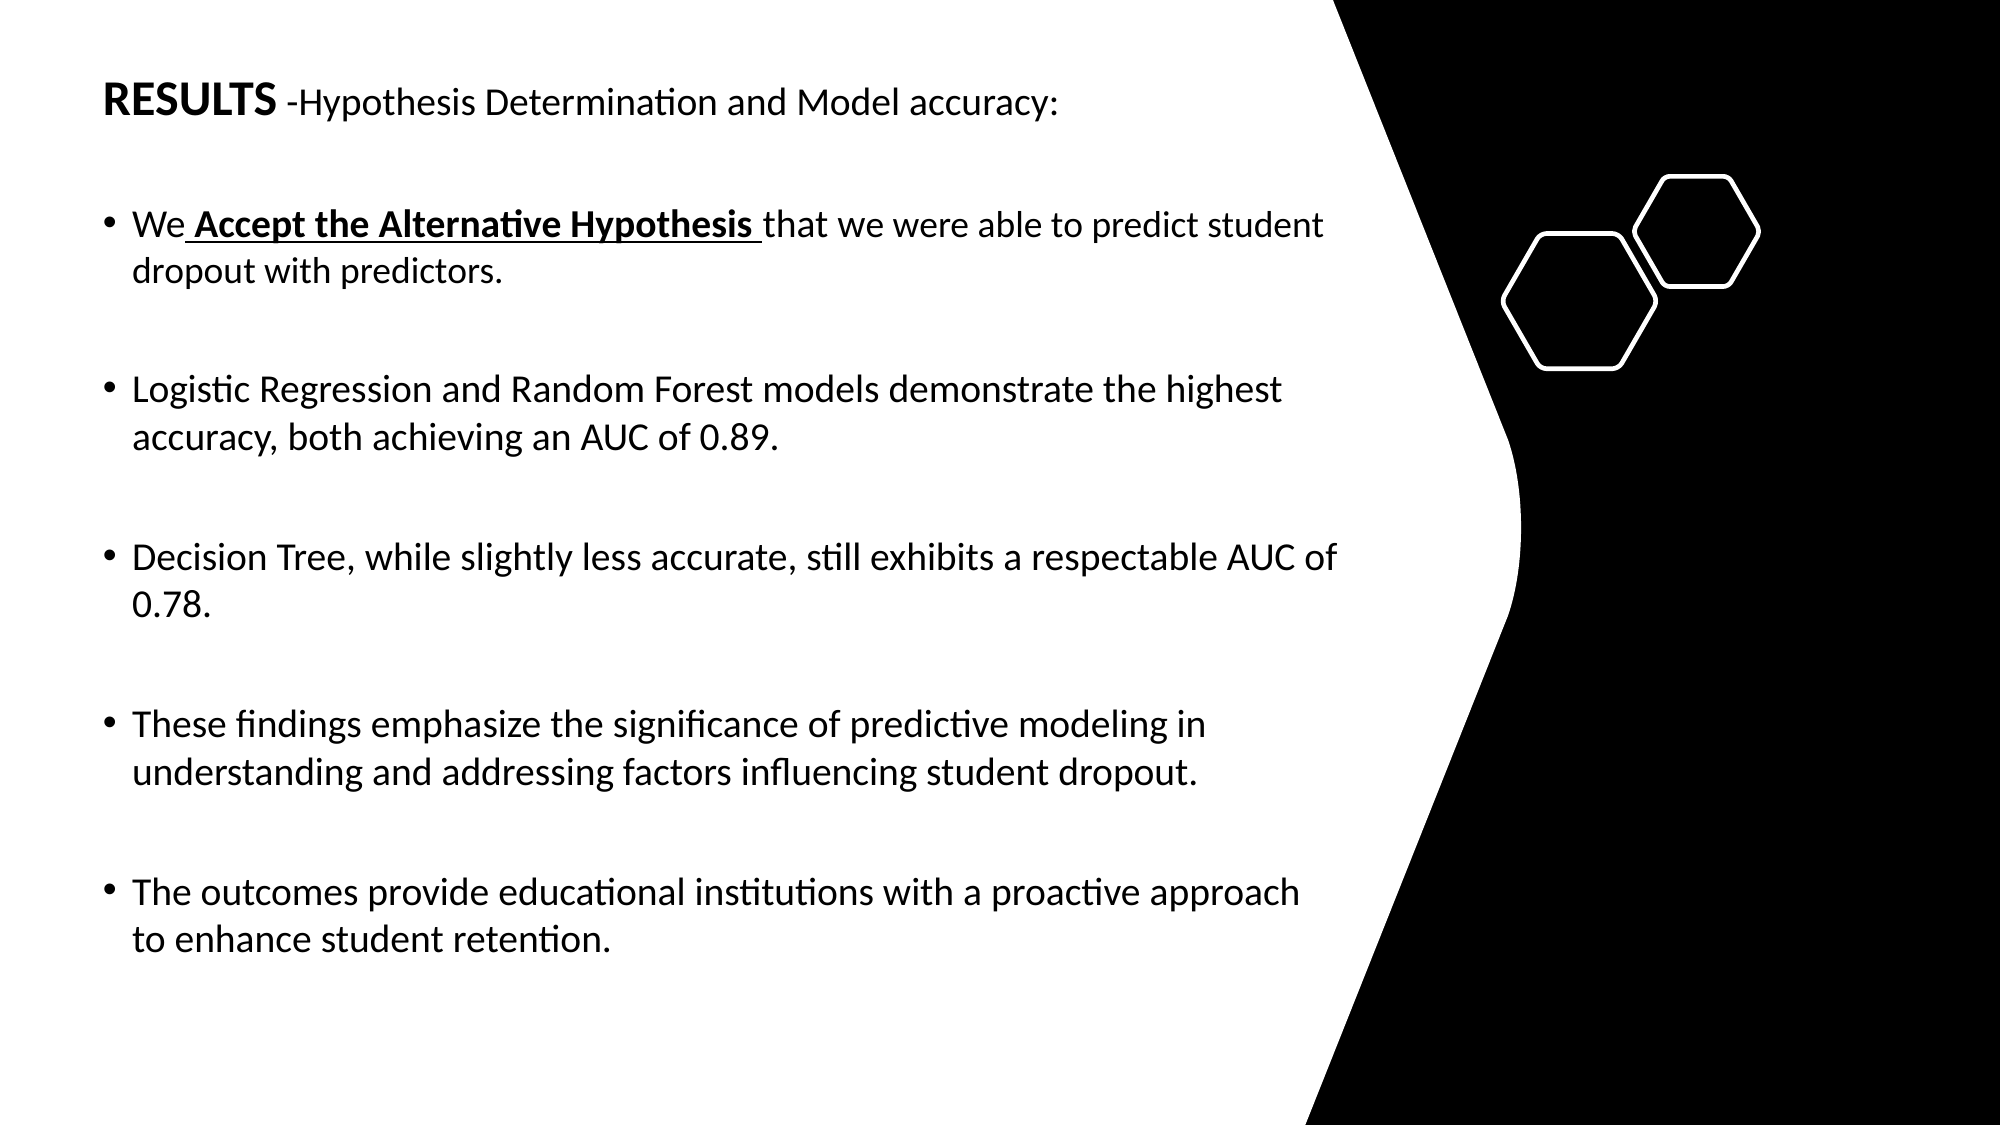

RESULTS -Hypothesis Determination and Model accuracy:

We Accept the Alternative Hypothesis that we were able to predict student dropout with predictors.

Logistic Regression and Random Forest models demonstrate the highest accuracy, both achieving an AUC of 0.89.

Decision Tree, while slightly less accurate, still exhibits a respectable AUC of 0.78.

These findings emphasize the significance of predictive modeling in understanding and addressing factors influencing student dropout.

The outcomes provide educational institutions with a proactive approach to enhance student retention.